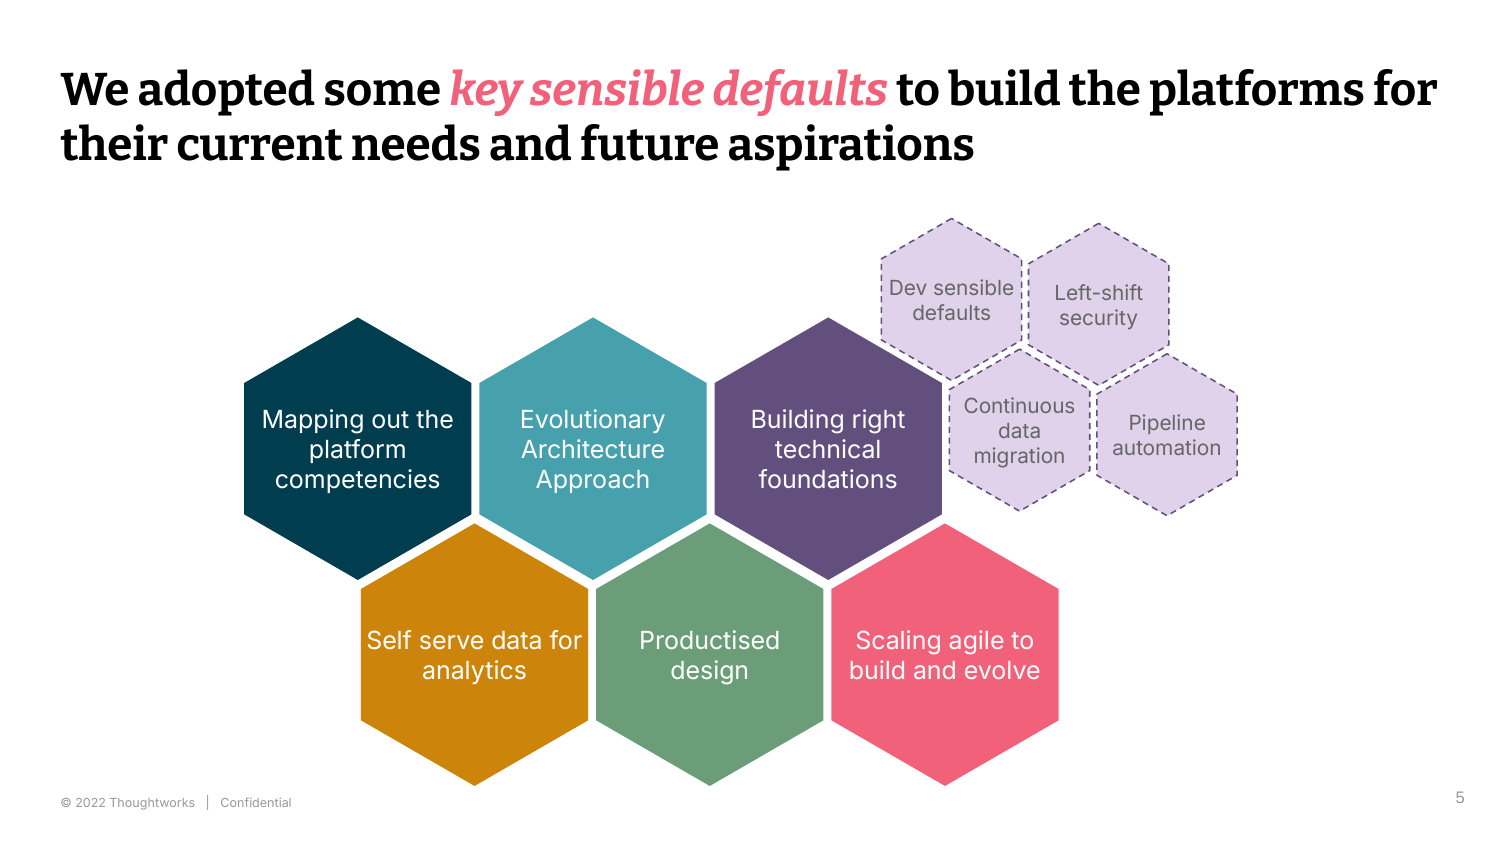

# We adopted some key sensible defaults to build the platforms for their current needs and future aspirations
Dev sensible defaults
Left-shift security
Mapping out the platform competencies
Evolutionary Architecture Approach
Building right technical foundations
Continuous data migration
Pipeline automation
Self serve data for analytics
Productised design
Scaling agile to build and evolve
5